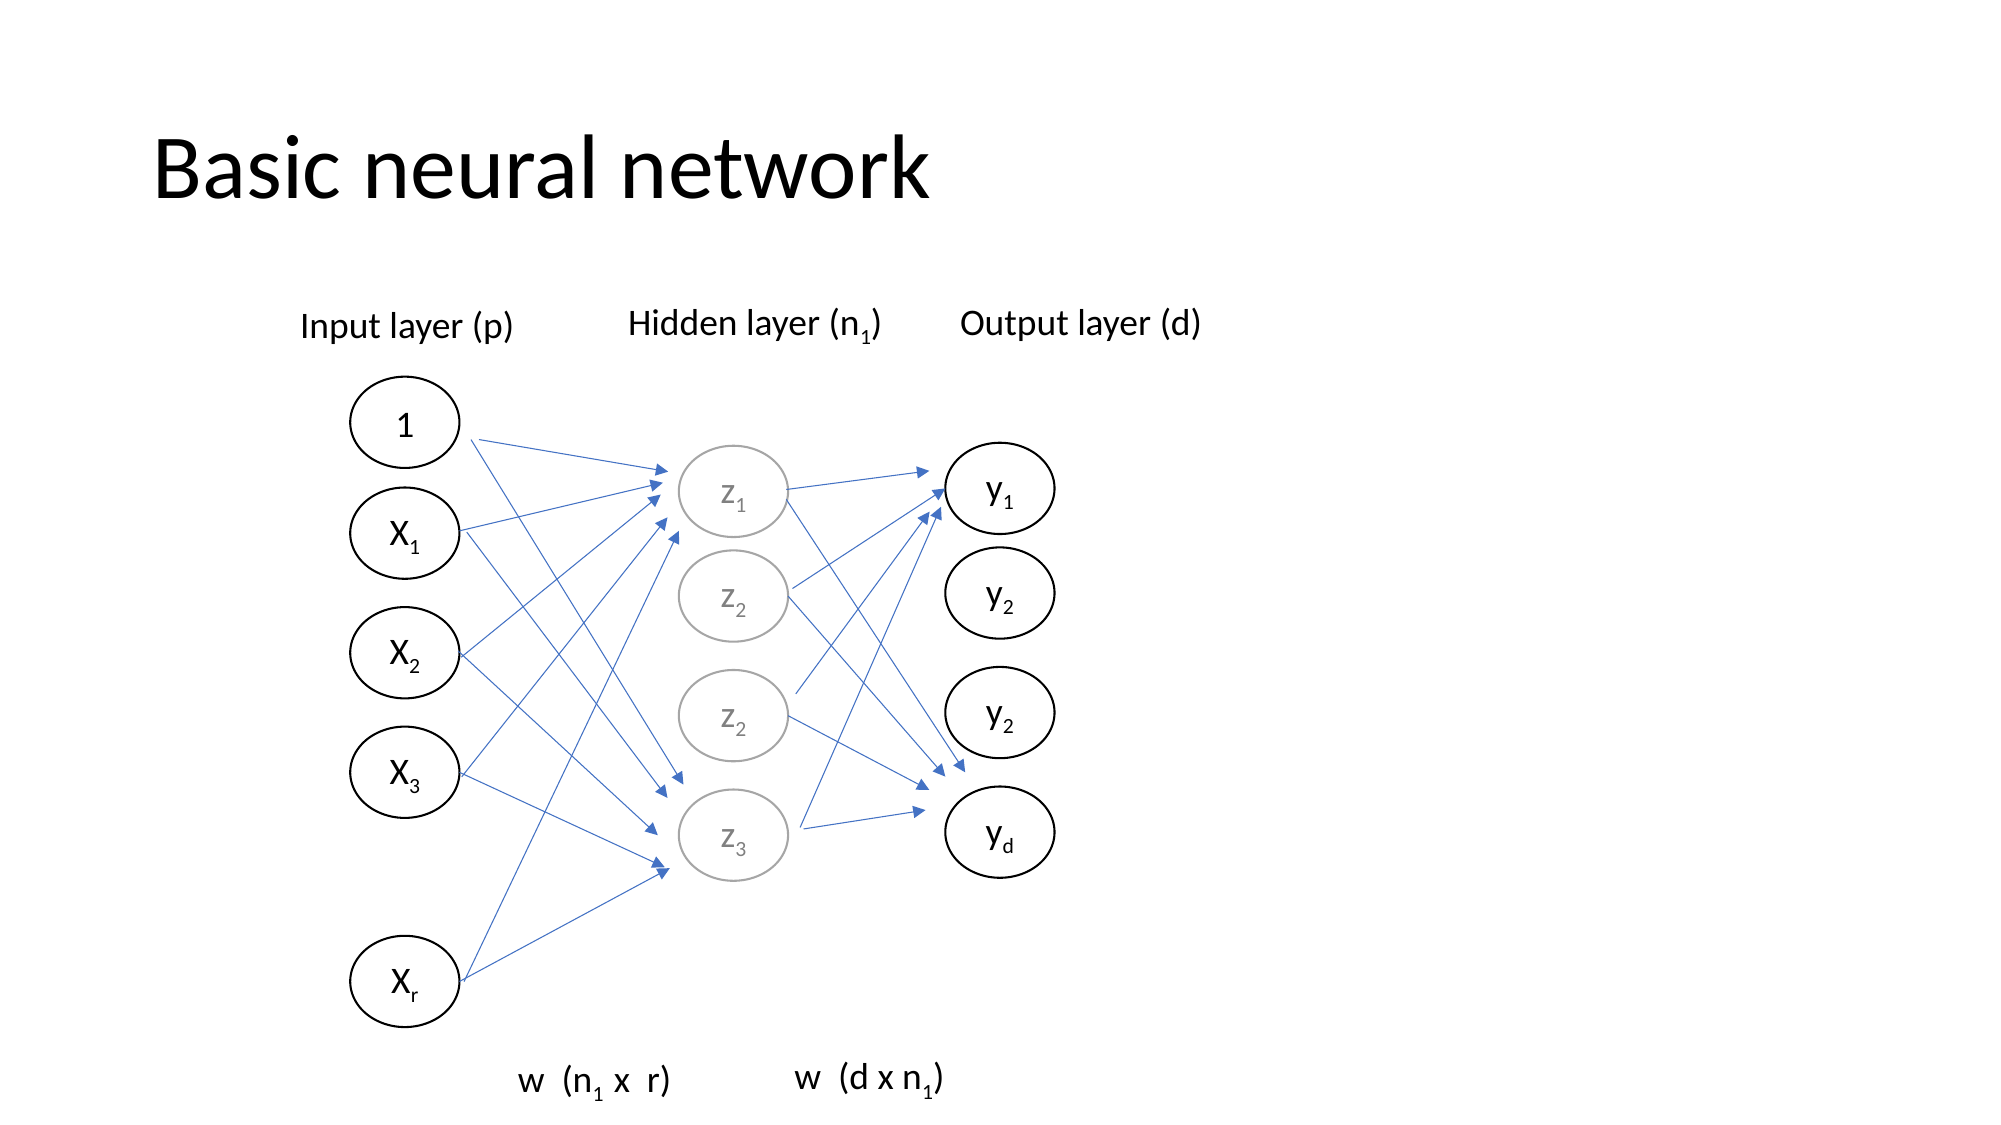

# Basic neural network
Output layer (d)
Hidden layer (n1)
Input layer (p)
1

y1
z1
X1
y2
z2
X2
y2
z2
X3
yd
z3
Xr
w  (d x n1)
w  (n1  x  r)